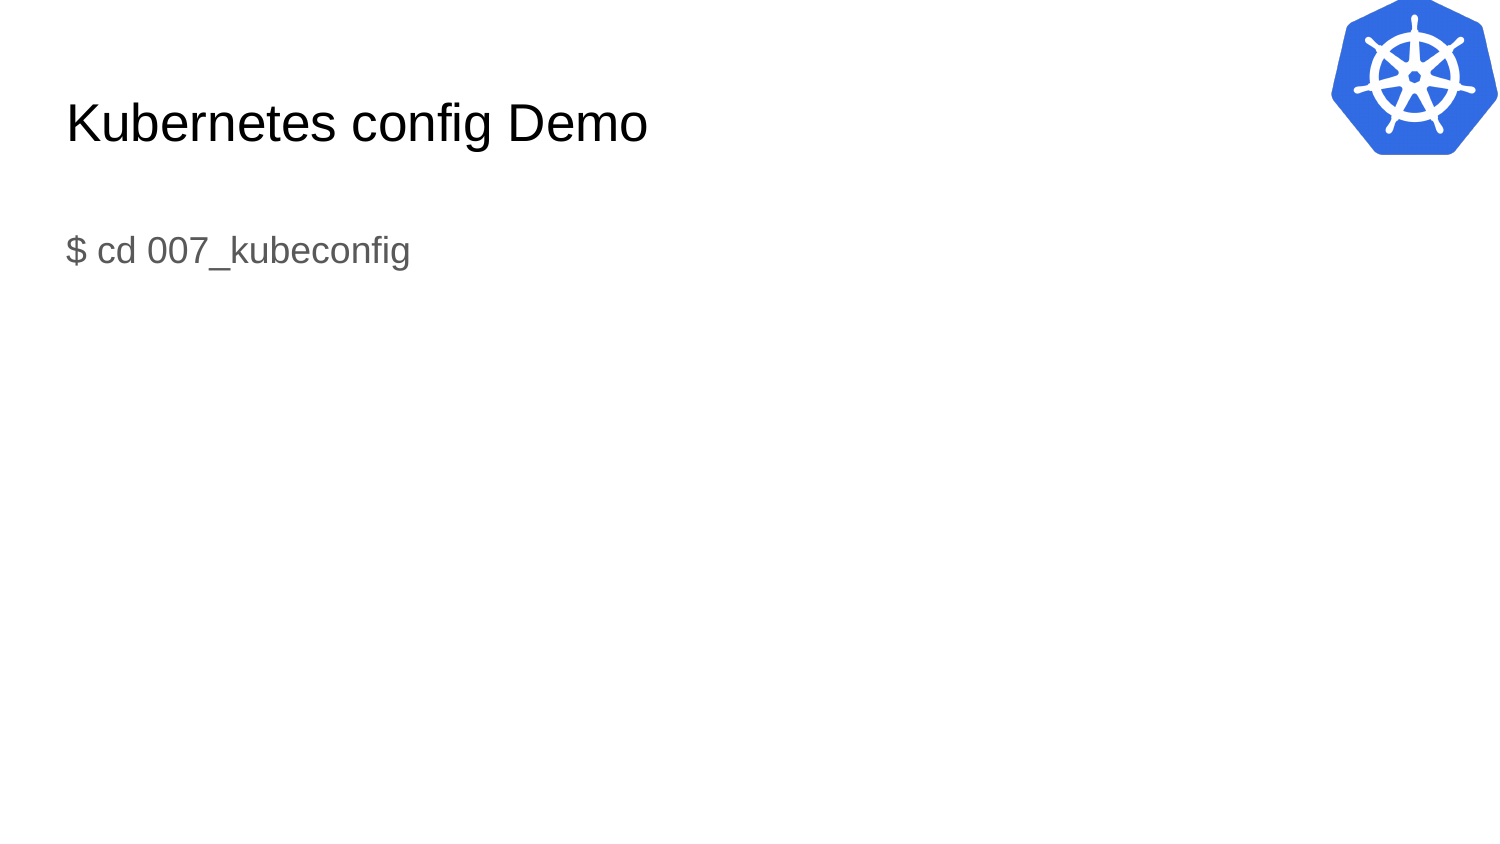

# Kubernetes config Demo
$ cd 007_kubeconfig